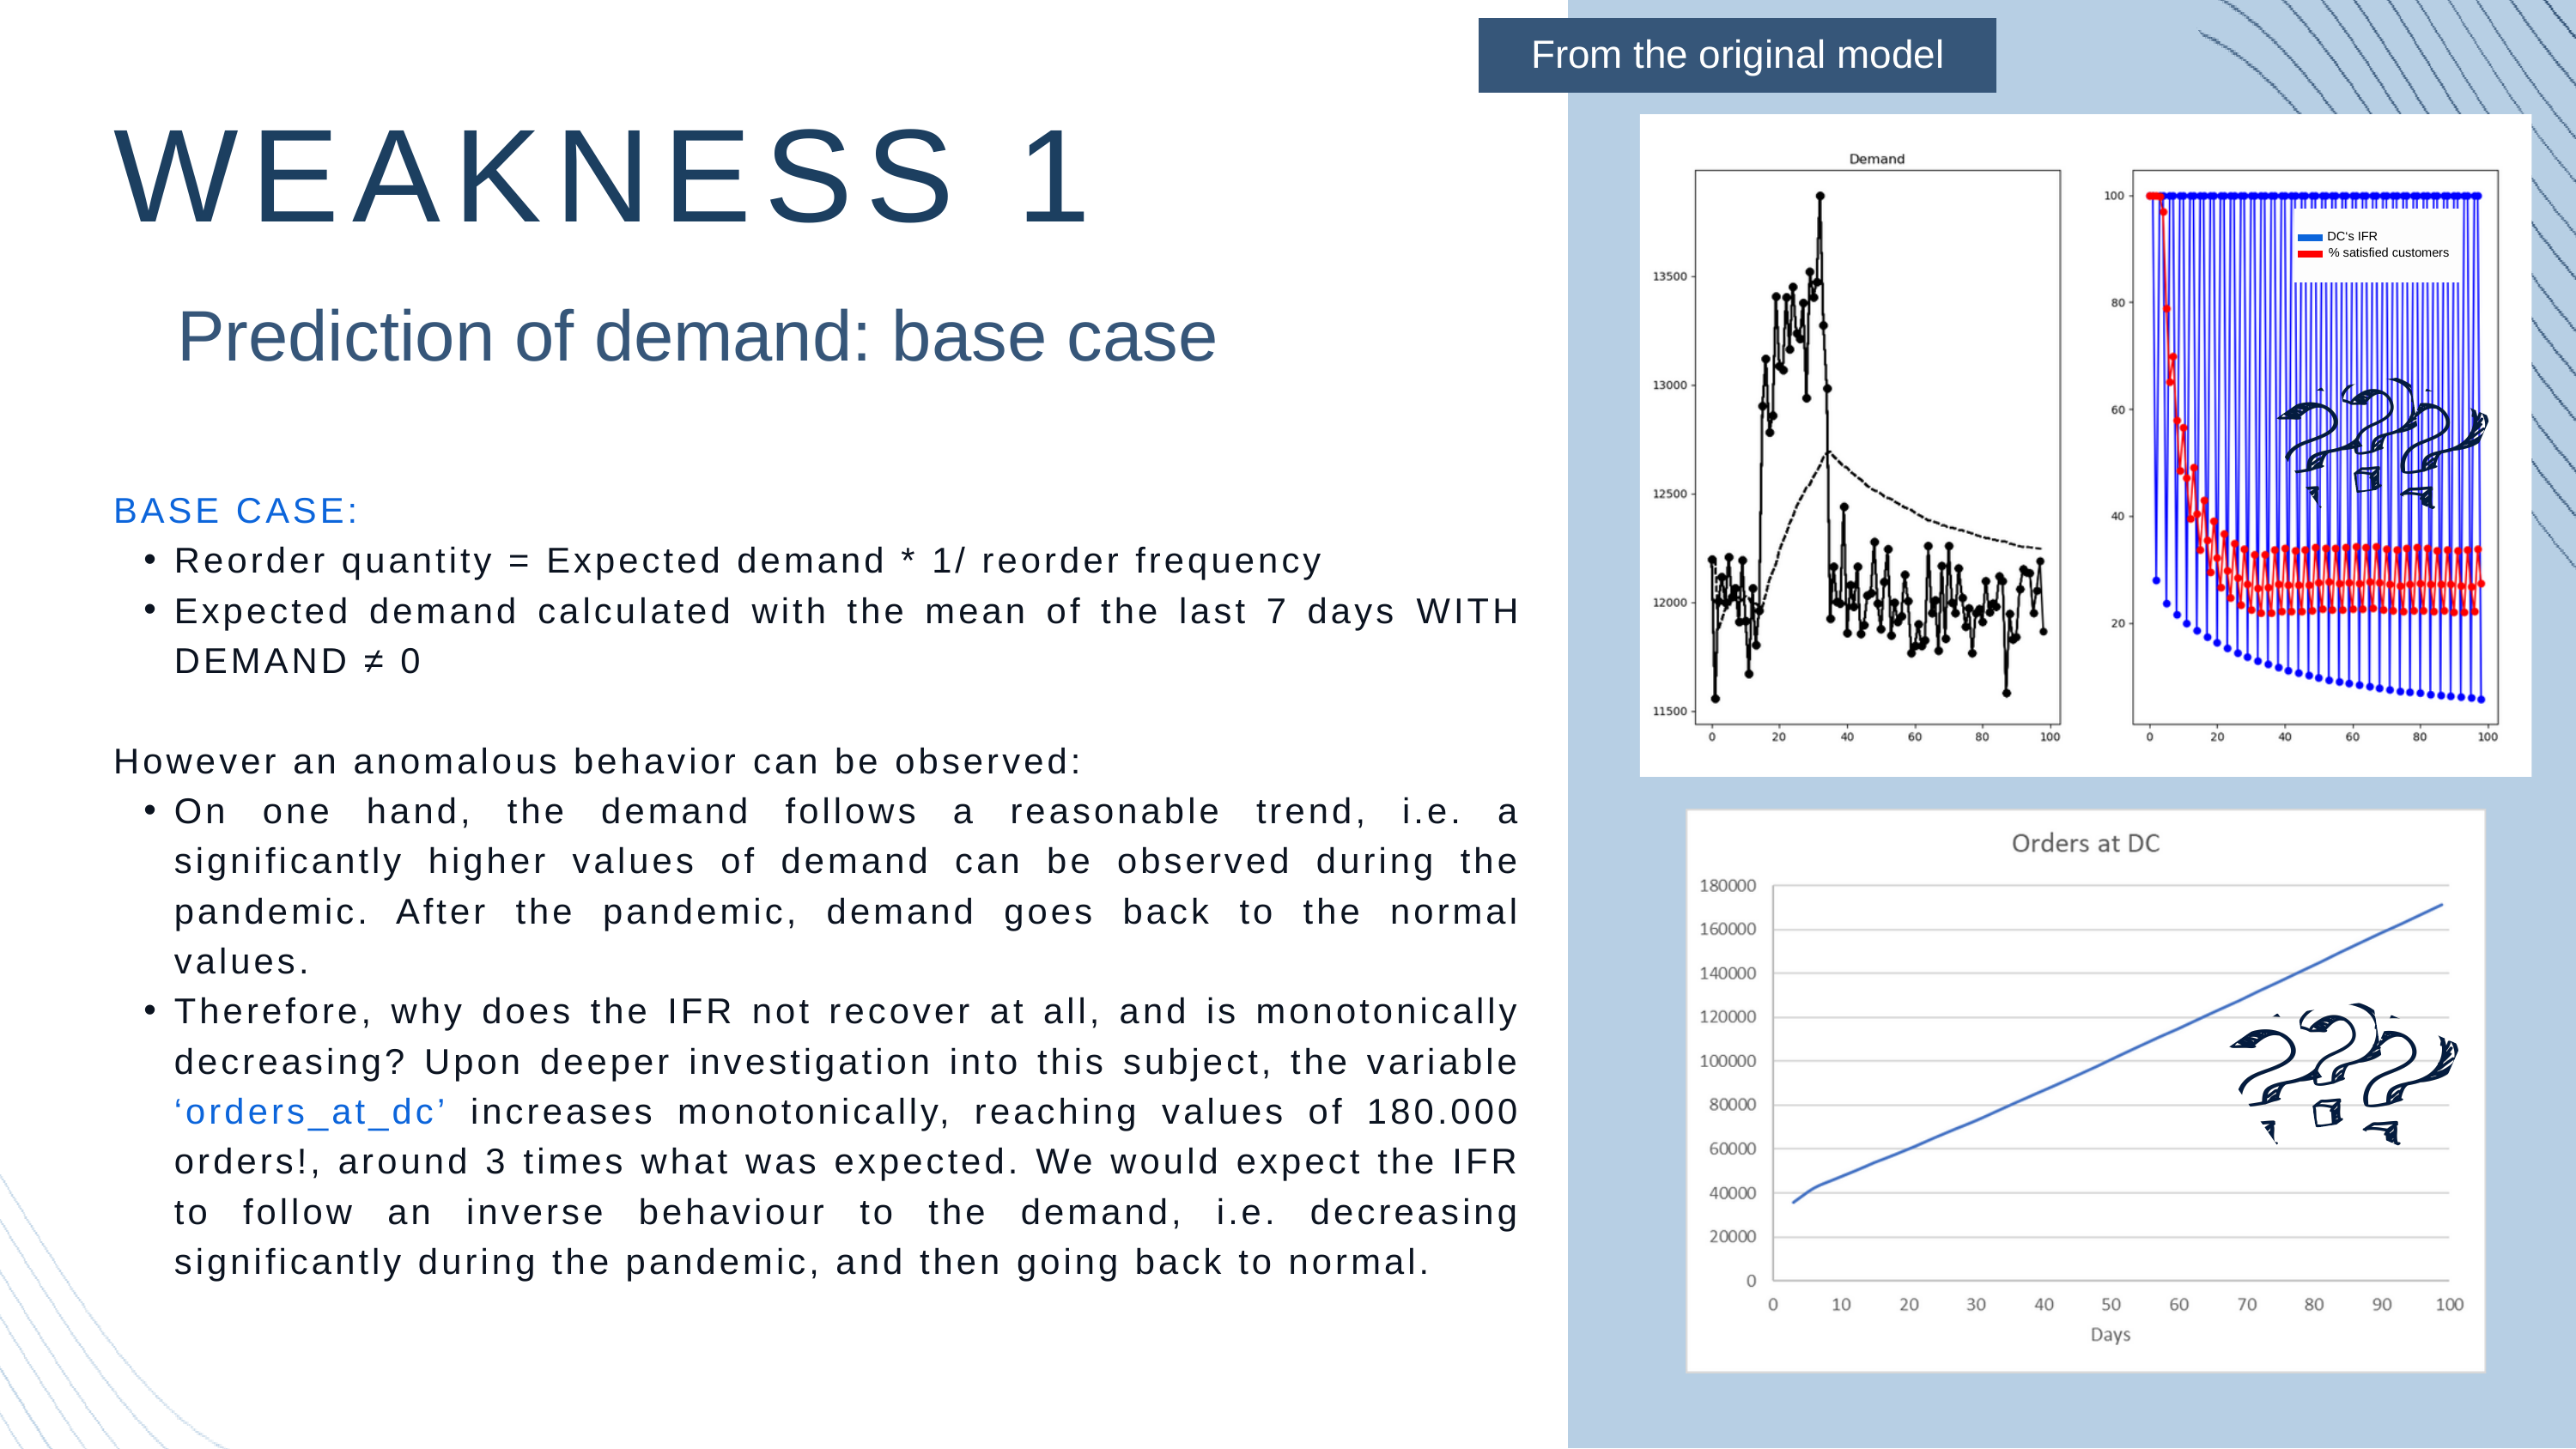

From the original model
WEAKNESS 1

ID    DC‘s IFR
        % satisfied customers

Prediction of demand: base case

BASE CASE:
Reorder quantity = Expected demand * 1/ reorder frequency
Expected demand calculated with the mean of the last 7 days WITH DEMAND ≠ 0

However an anomalous behavior can be observed:
On one hand, the demand follows a reasonable trend, i.e. a significantly higher values of demand can be observed during the pandemic. After the pandemic, demand goes back to the normal values.
Therefore, why does the IFR not recover at all, and is monotonically decreasing? Upon deeper investigation into this subject, the variable ‘orders_at_dc’ increases monotonically, reaching values of 180.000 orders!, around 3 times what was expected. We would expect the IFR to follow an inverse behaviour to the demand, i.e. decreasing significantly during the pandemic, and then going back to normal.